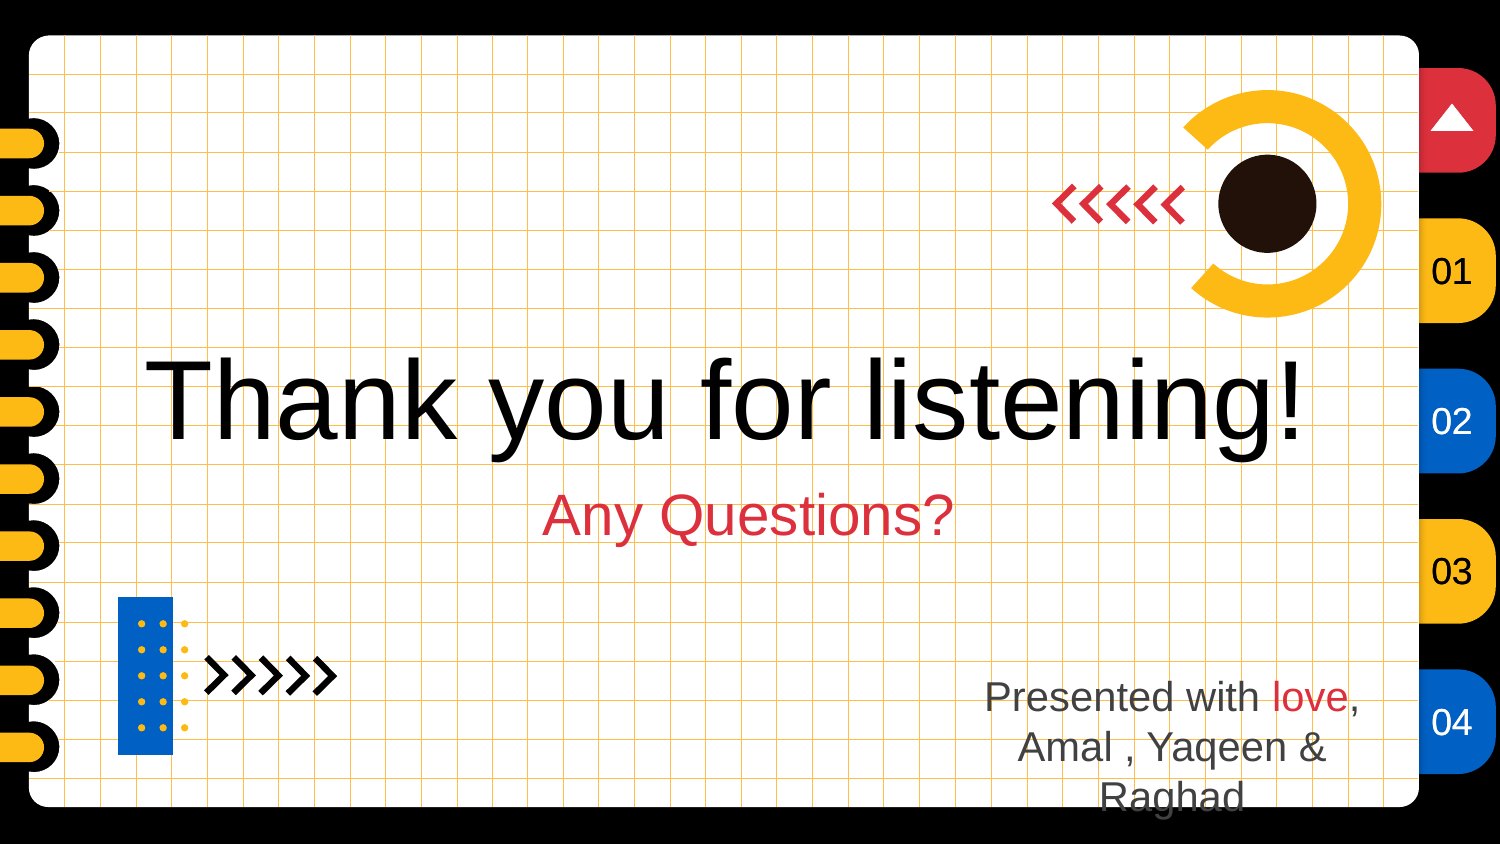

01
# Thank you for listening!
02
Any Questions?
03

Presented with love,
Amal , Yaqeen & Raghad
04